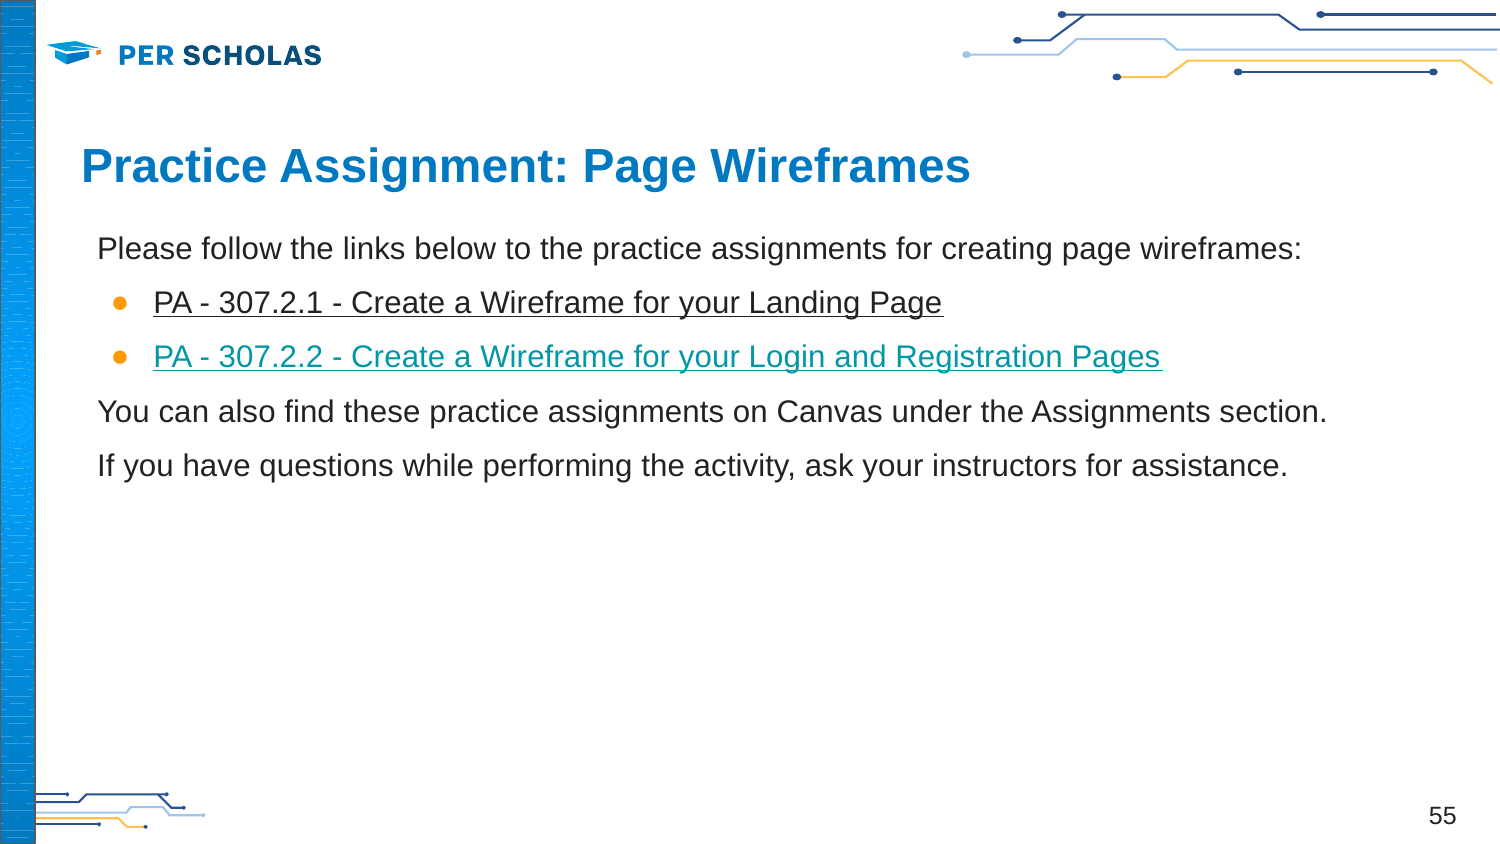

# Practice Assignment: Page Wireframes
Please follow the links below to the practice assignments for creating page wireframes:
PA - 307.2.1 - Create a Wireframe for your Landing Page
PA - 307.2.2 - Create a Wireframe for your Login and Registration Pages
You can also find these practice assignments on Canvas under the Assignments section.
If you have questions while performing the activity, ask your instructors for assistance.
55